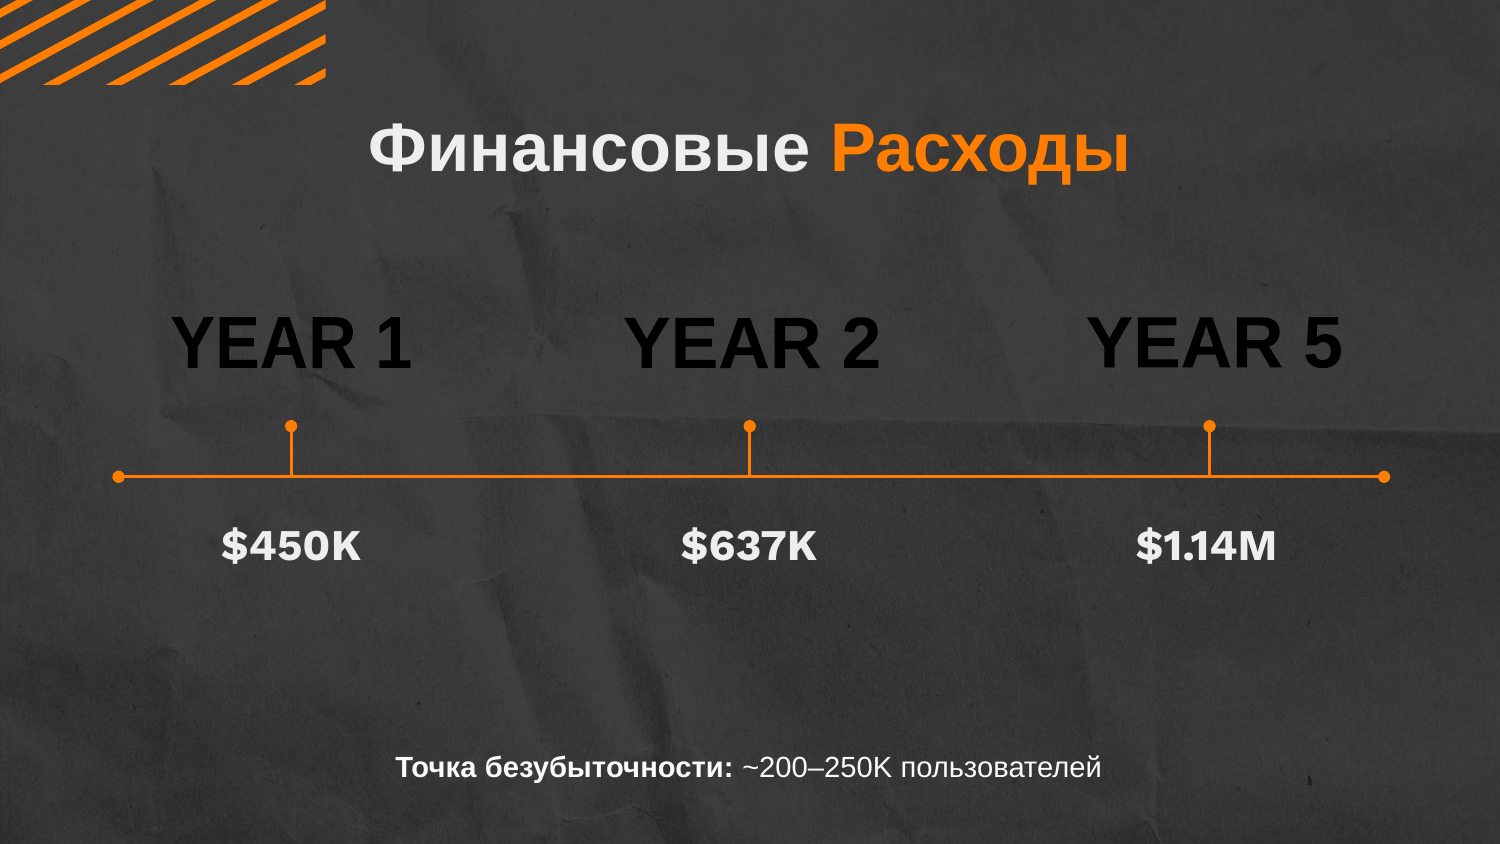

# Финансовые Расходы
YEAR 1
YEAR 2
YEAR 5
$450K
$637K
$1.14M
Точка безубыточности: ~200–250K пользователей